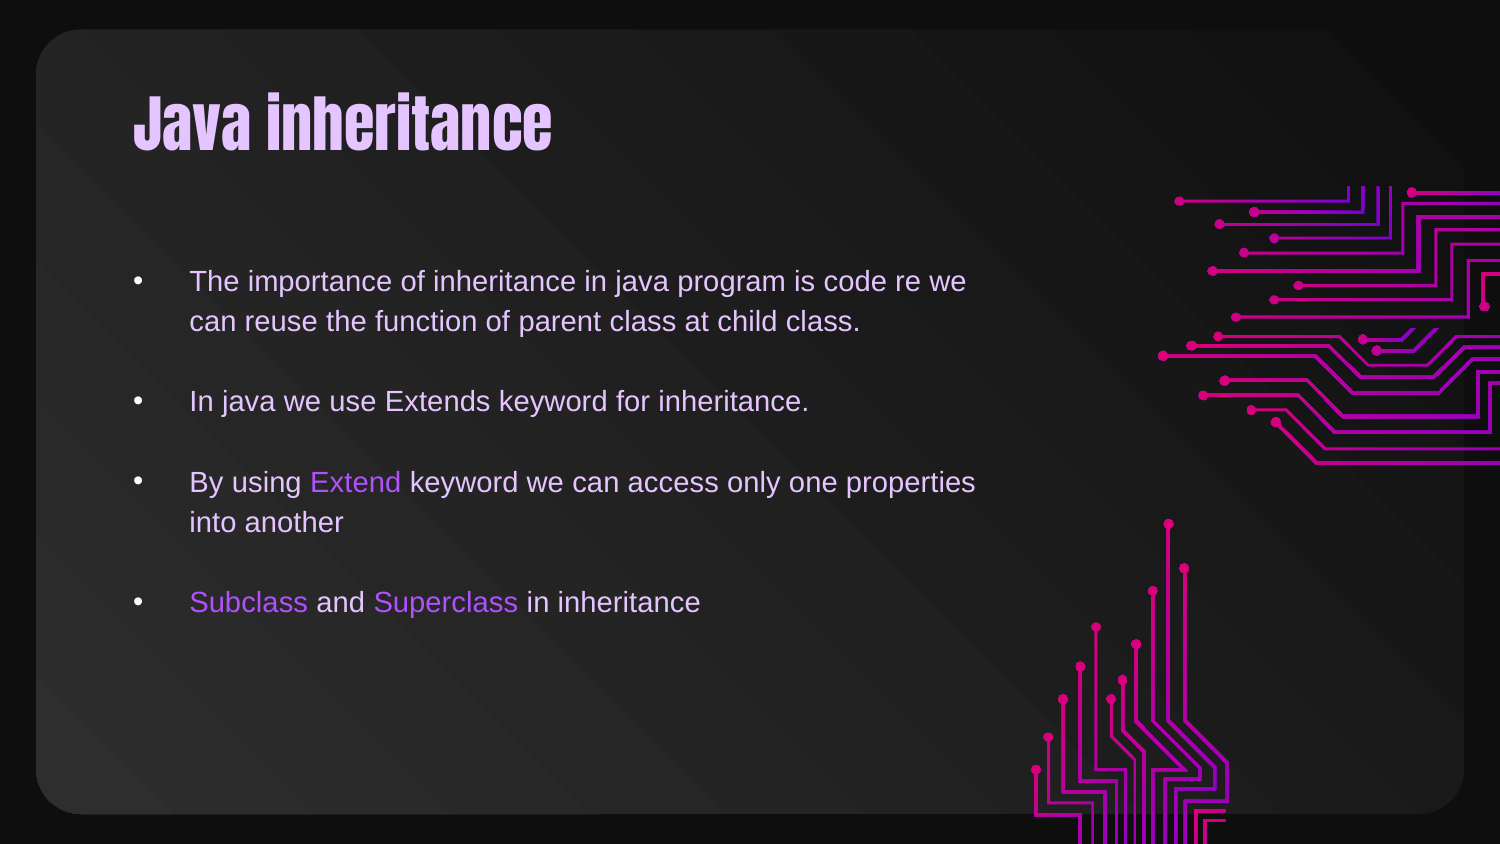

# Java inheritance
The importance of inheritance in java program is code re we can reuse the function of parent class at child class.

In java we use Extends keyword for inheritance.

By using Extend keyword we can access only one properties into another

Subclass and Superclass in inheritance